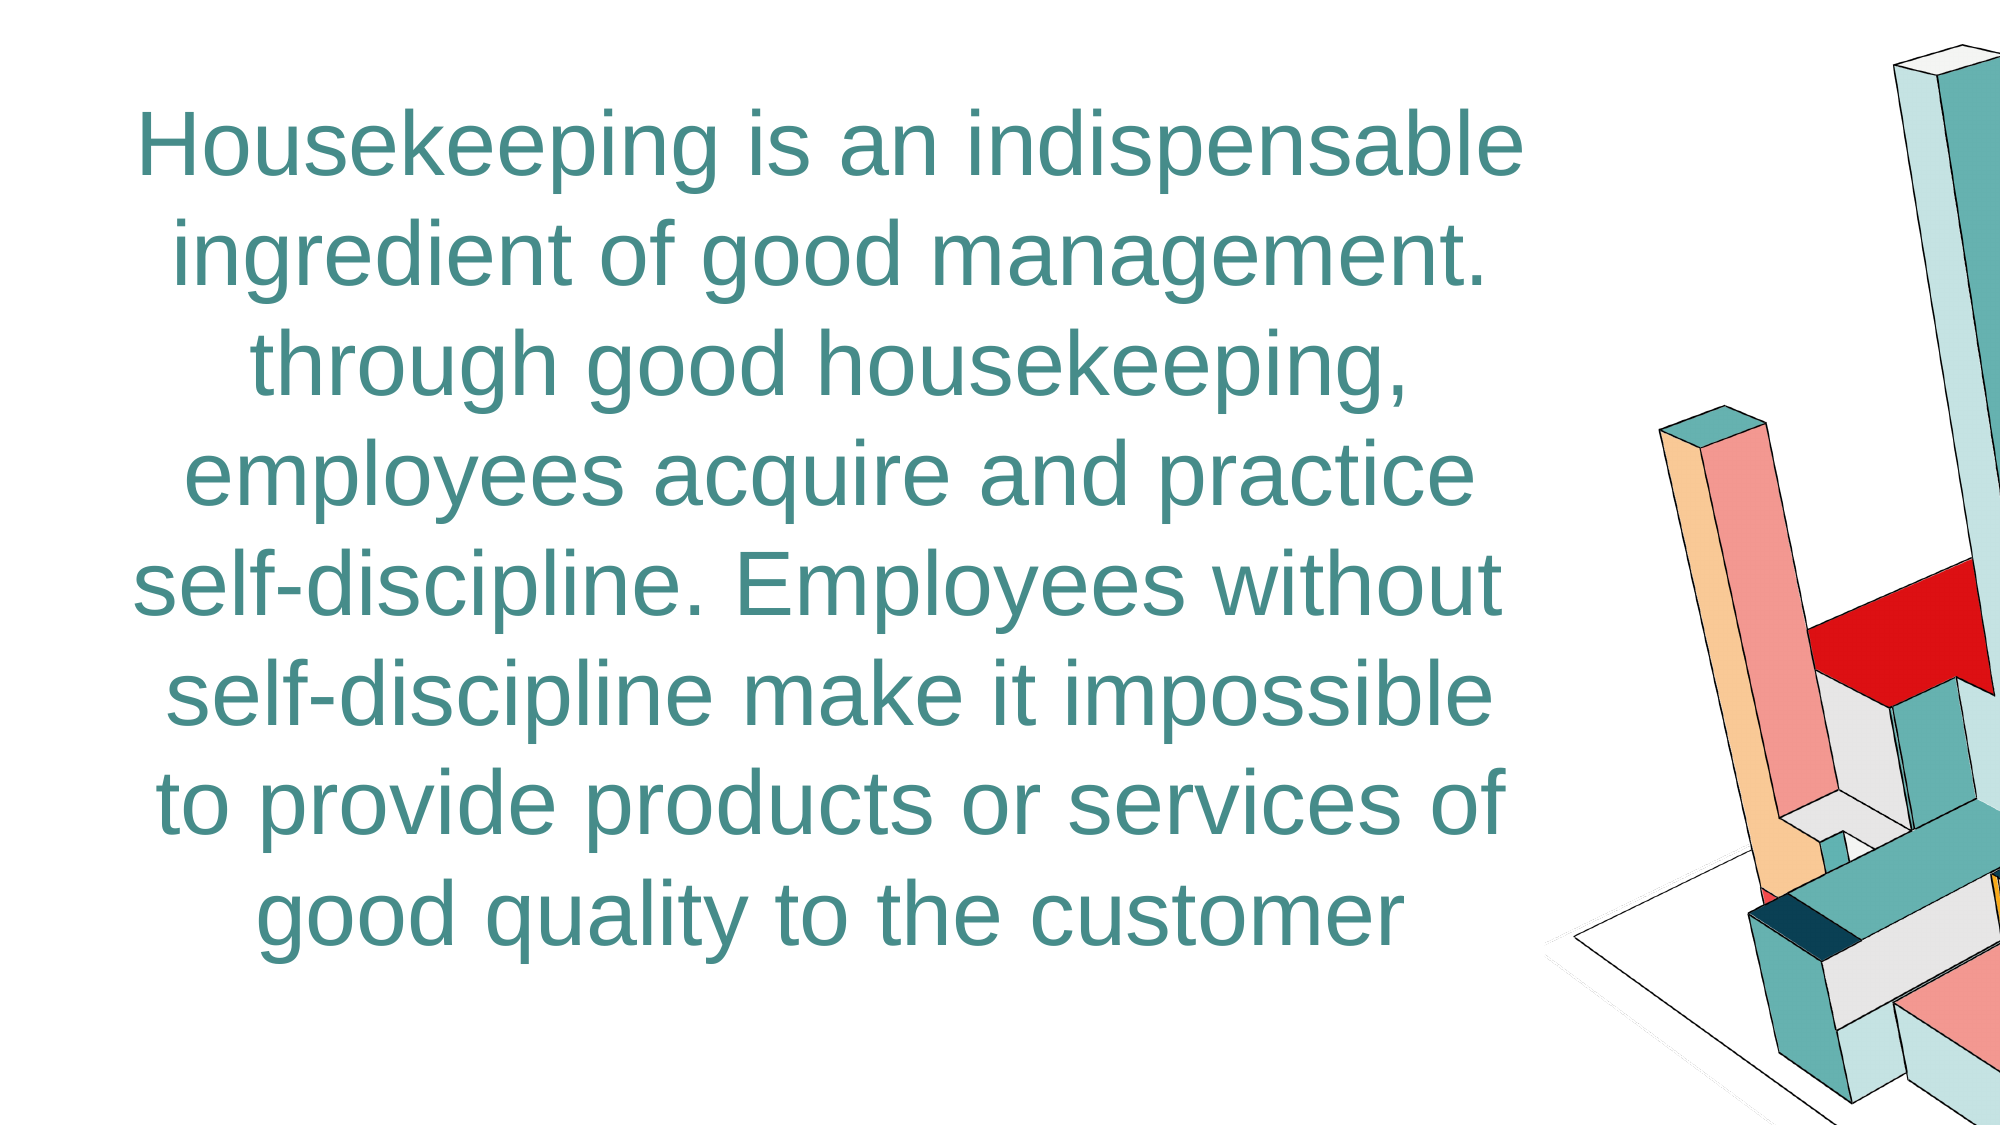

Housekeeping is an indispensable
ingredient of good management.
through good housekeeping,
employees acquire and practice
self-discipline. Employees without
self-discipline make it impossible
to provide products or services of
good quality to the customer